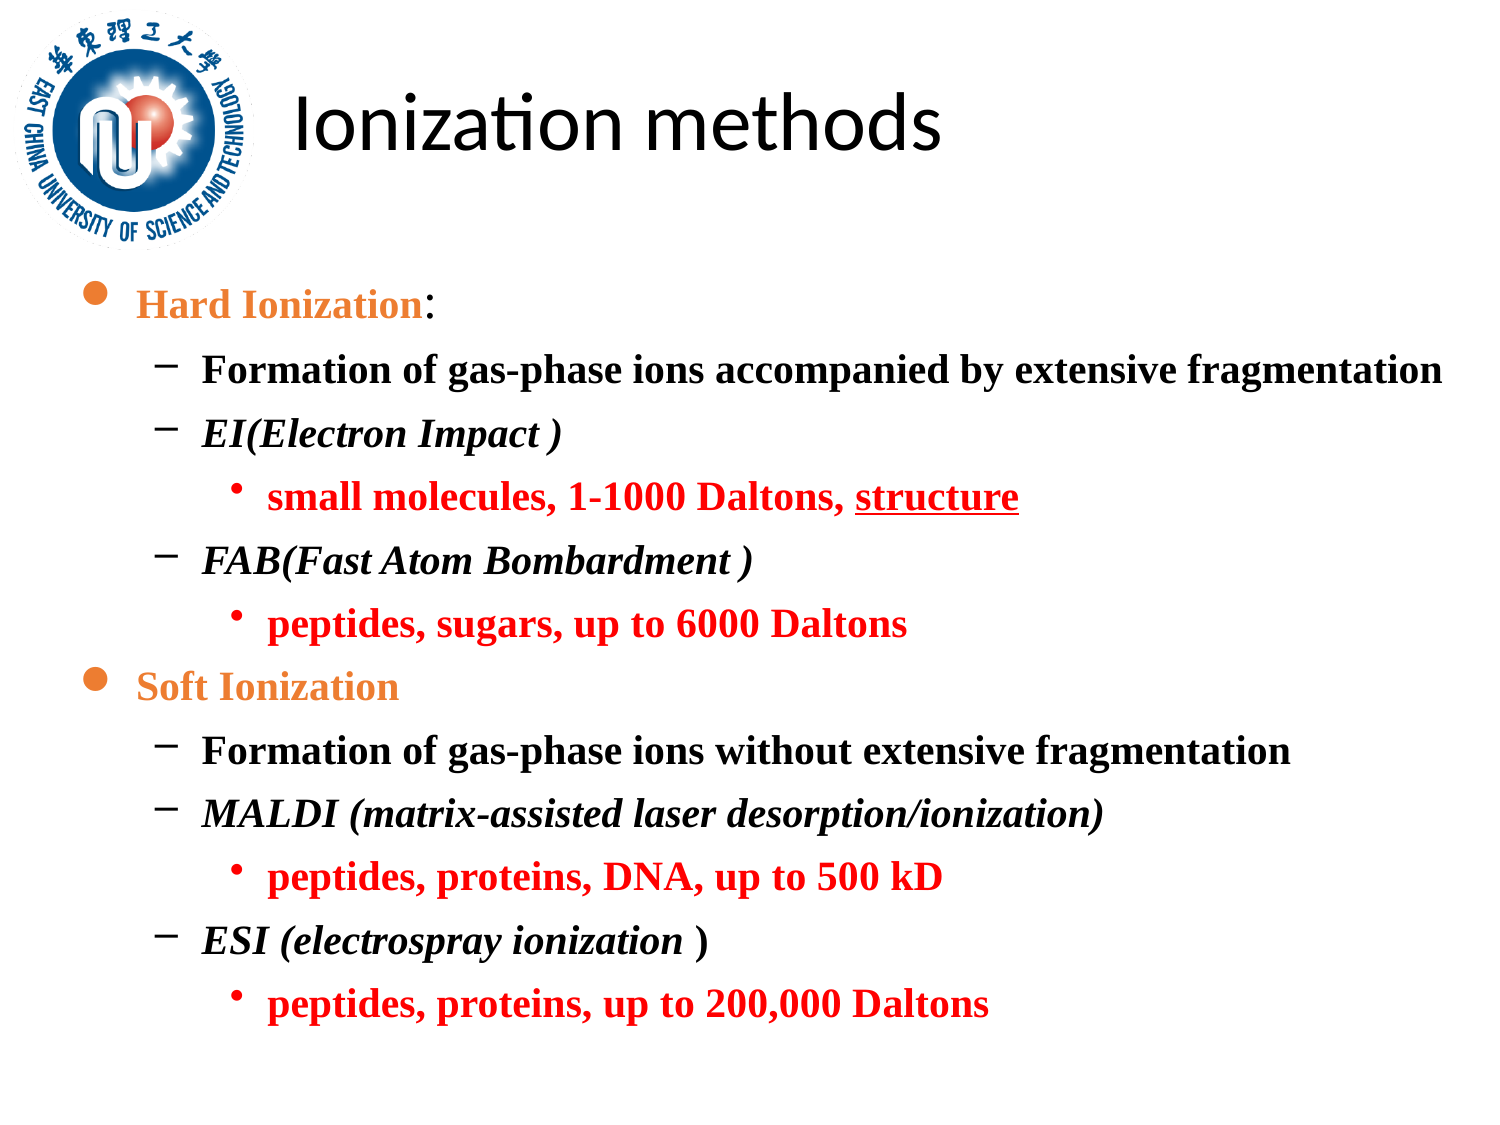

# Ionization methods
Hard Ionization:
Formation of gas-phase ions accompanied by extensive fragmentation
EI(Electron Impact )
small molecules, 1-1000 Daltons, structure
FAB(Fast Atom Bombardment )
peptides, sugars, up to 6000 Daltons
Soft Ionization
Formation of gas-phase ions without extensive fragmentation
MALDI (matrix-assisted laser desorption/ionization)
peptides, proteins, DNA, up to 500 kD
ESI (electrospray ionization )
peptides, proteins, up to 200,000 Daltons